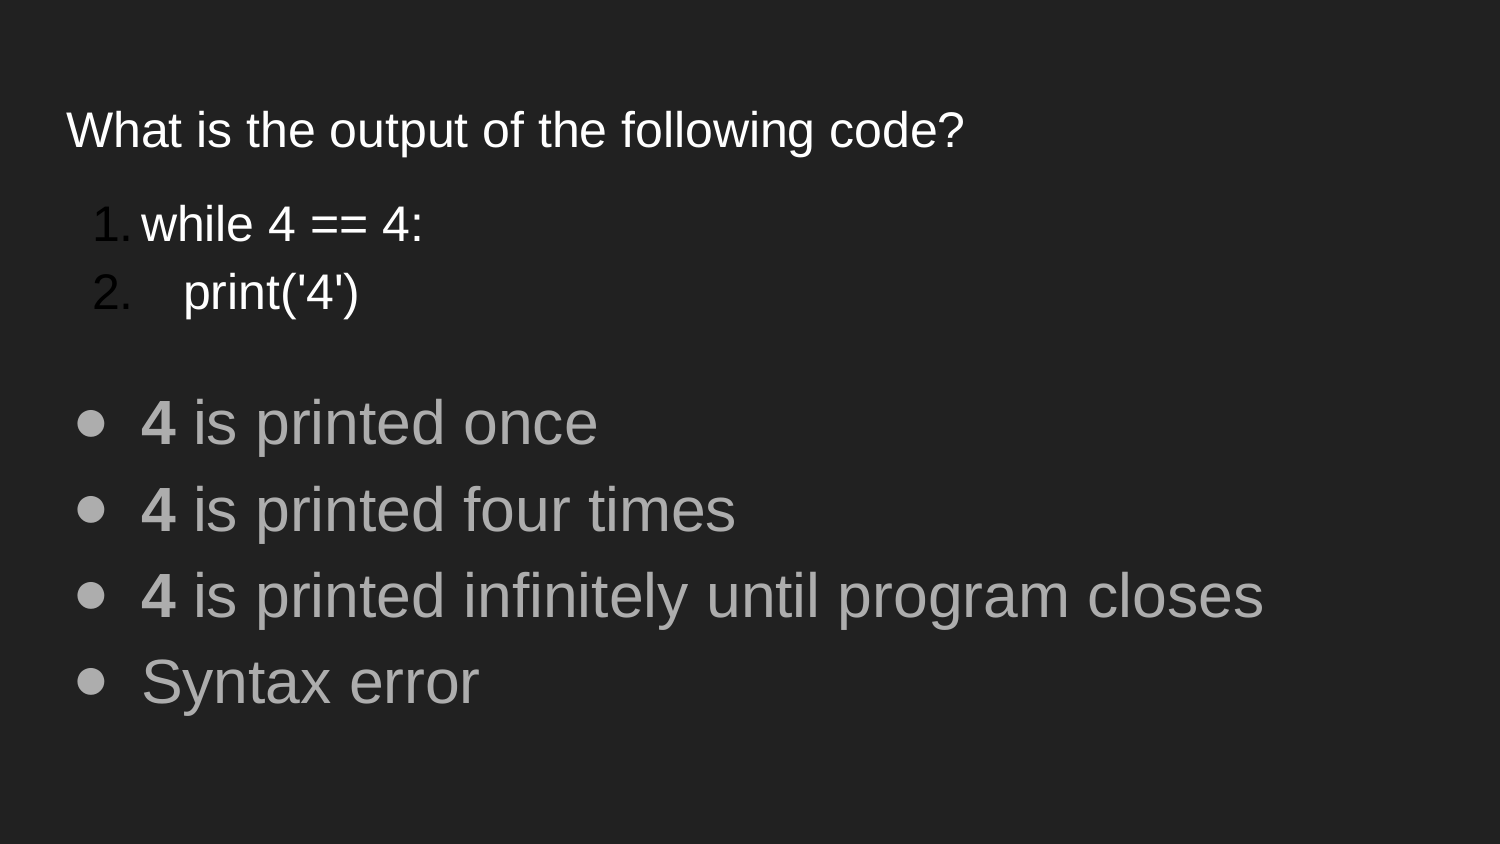

# What is the output of the following code?
while 4 == 4:
   print('4')

4 is printed once
4 is printed four times
4 is printed infinitely until program closes
Syntax error